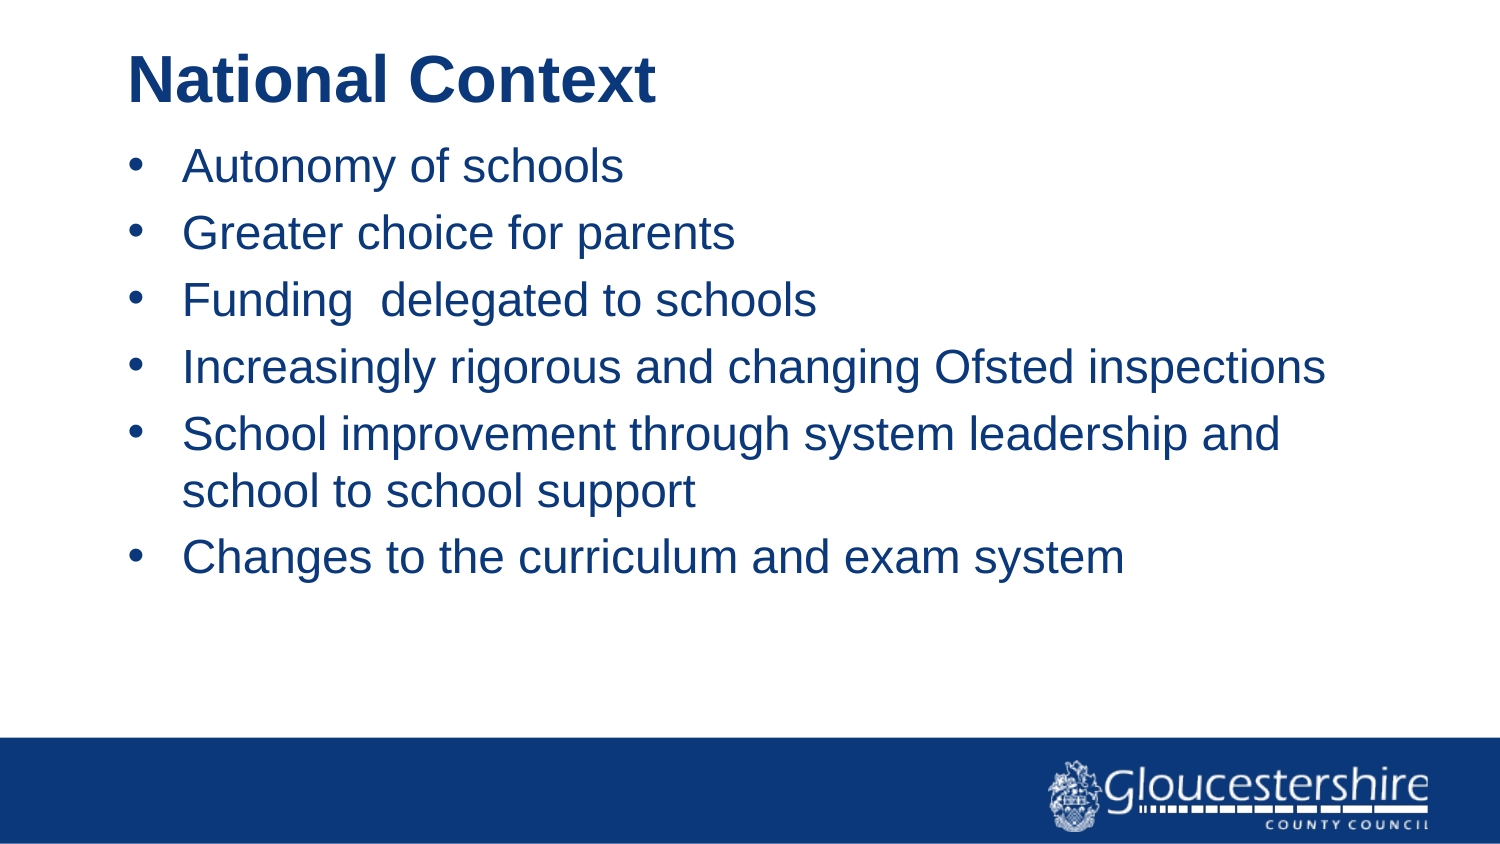

# National Context
Autonomy of schools
Greater choice for parents
Funding  delegated to schools
Increasingly rigorous and changing Ofsted inspections
School improvement through system leadership and school to school support
Changes to the curriculum and exam system